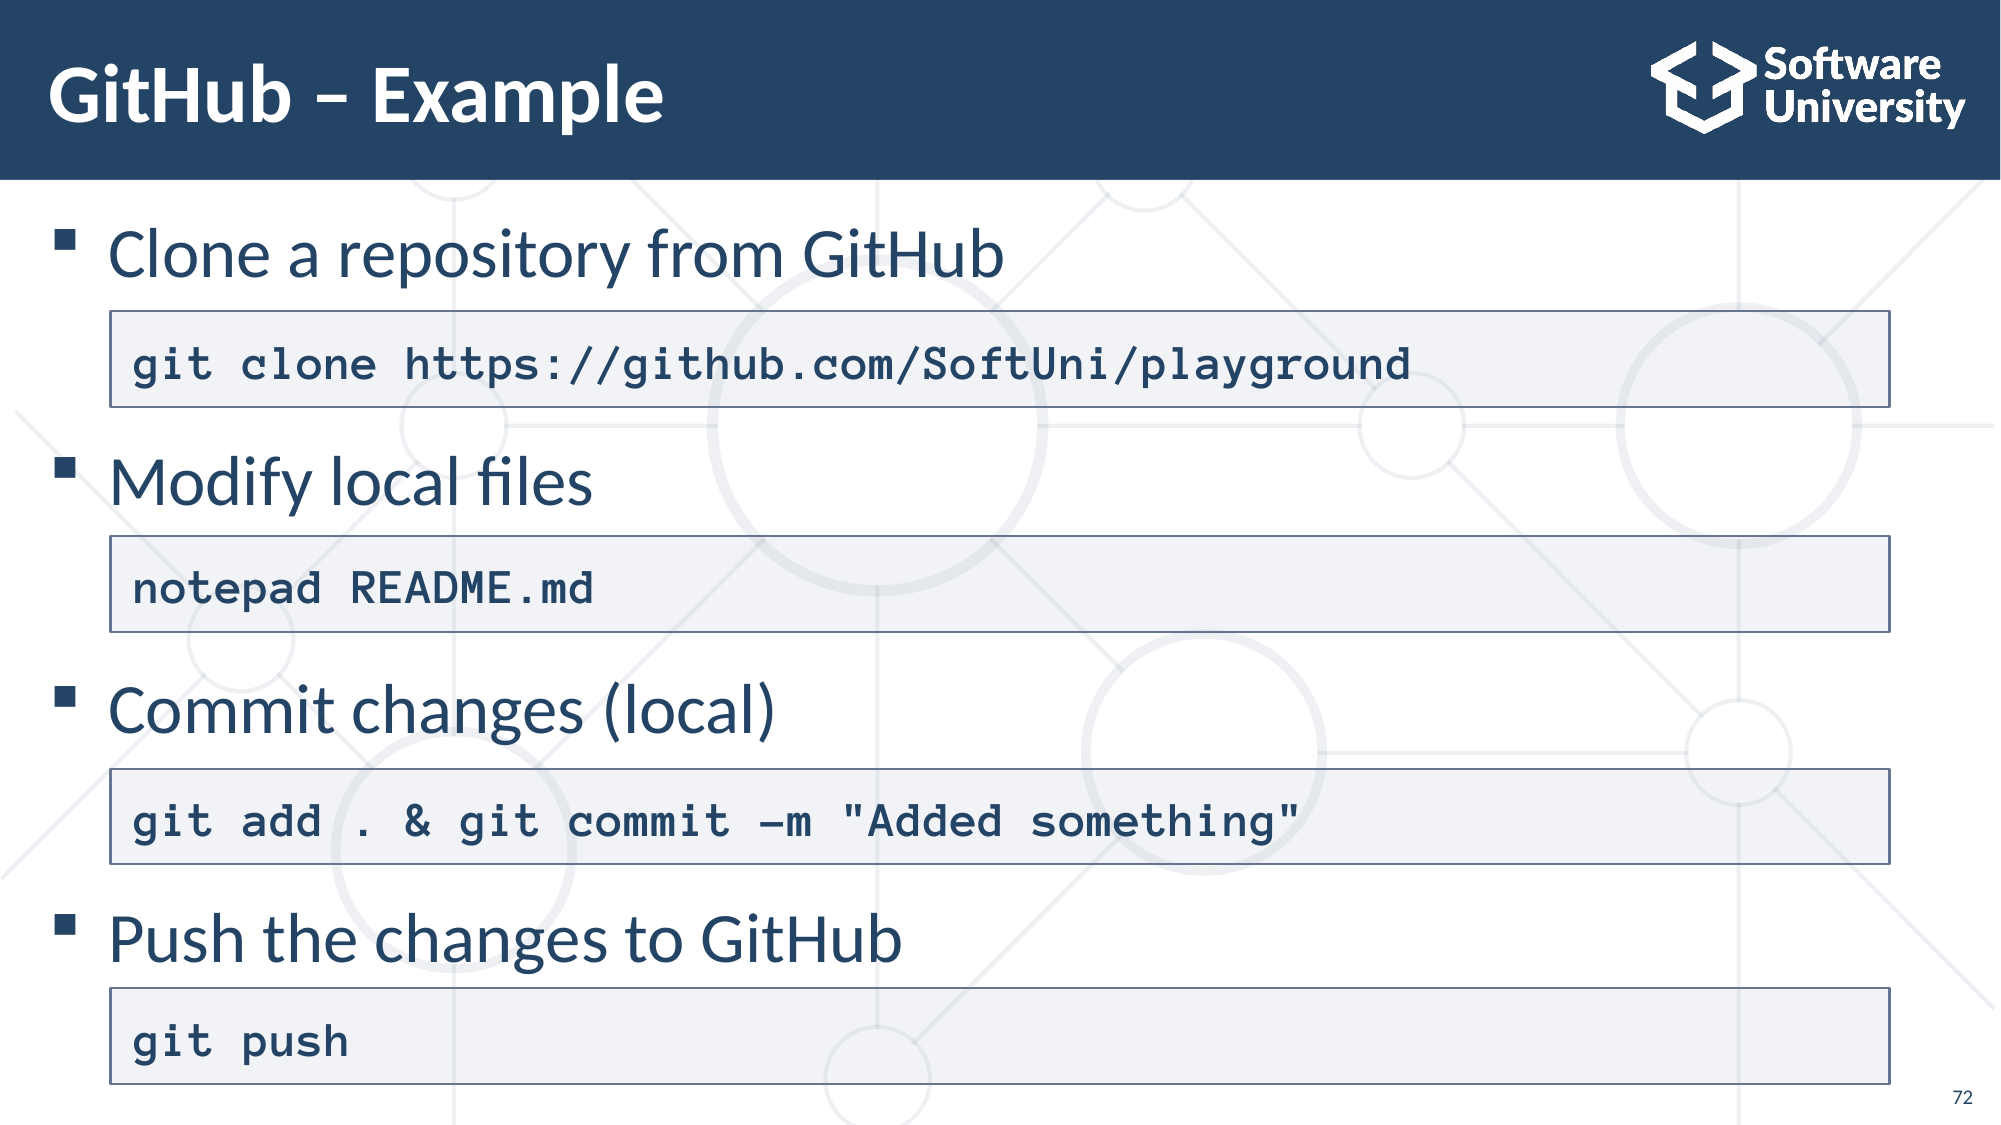

# GitHub – Example
Clone a repository from GitHub

Modify local files

Commit changes (local)

Push the changes to GitHub
git clone https://github.com/SoftUni/playground
notepad README.md
git add . & git commit -m "Added something"
git push
72